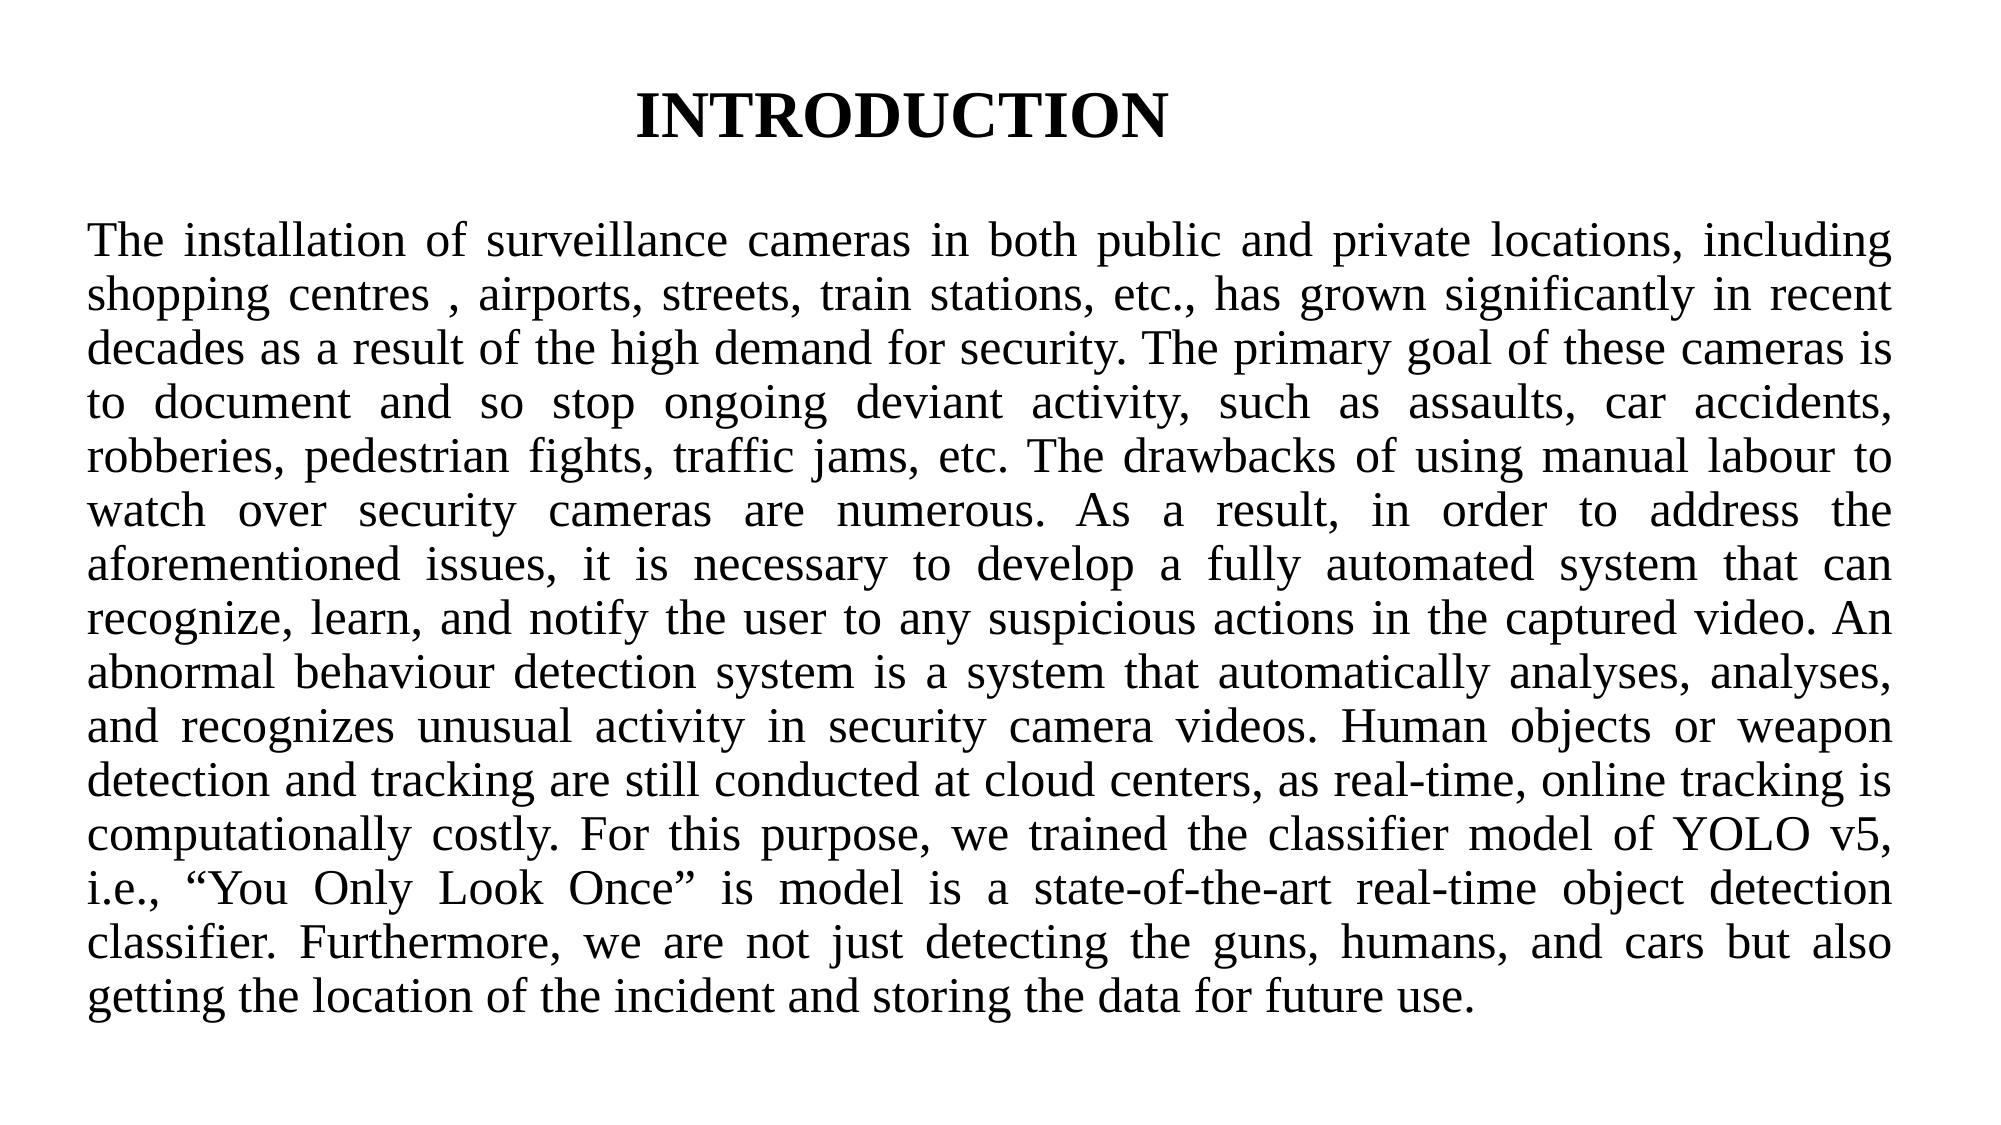

# INTRODUCTION
The installation of surveillance cameras in both public and private locations, including shopping centres , airports, streets, train stations, etc., has grown significantly in recent decades as a result of the high demand for security. The primary goal of these cameras is to document and so stop ongoing deviant activity, such as assaults, car accidents, robberies, pedestrian fights, traffic jams, etc. The drawbacks of using manual labour to watch over security cameras are numerous. As a result, in order to address the aforementioned issues, it is necessary to develop a fully automated system that can recognize, learn, and notify the user to any suspicious actions in the captured video. An abnormal behaviour detection system is a system that automatically analyses, analyses, and recognizes unusual activity in security camera videos. Human objects or weapon detection and tracking are still conducted at cloud centers, as real-time, online tracking is computationally costly. For this purpose, we trained the classifier model of YOLO v5, i.e., “You Only Look Once” is model is a state-of-the-art real-time object detection classifier. Furthermore, we are not just detecting the guns, humans, and cars but also getting the location of the incident and storing the data for future use.